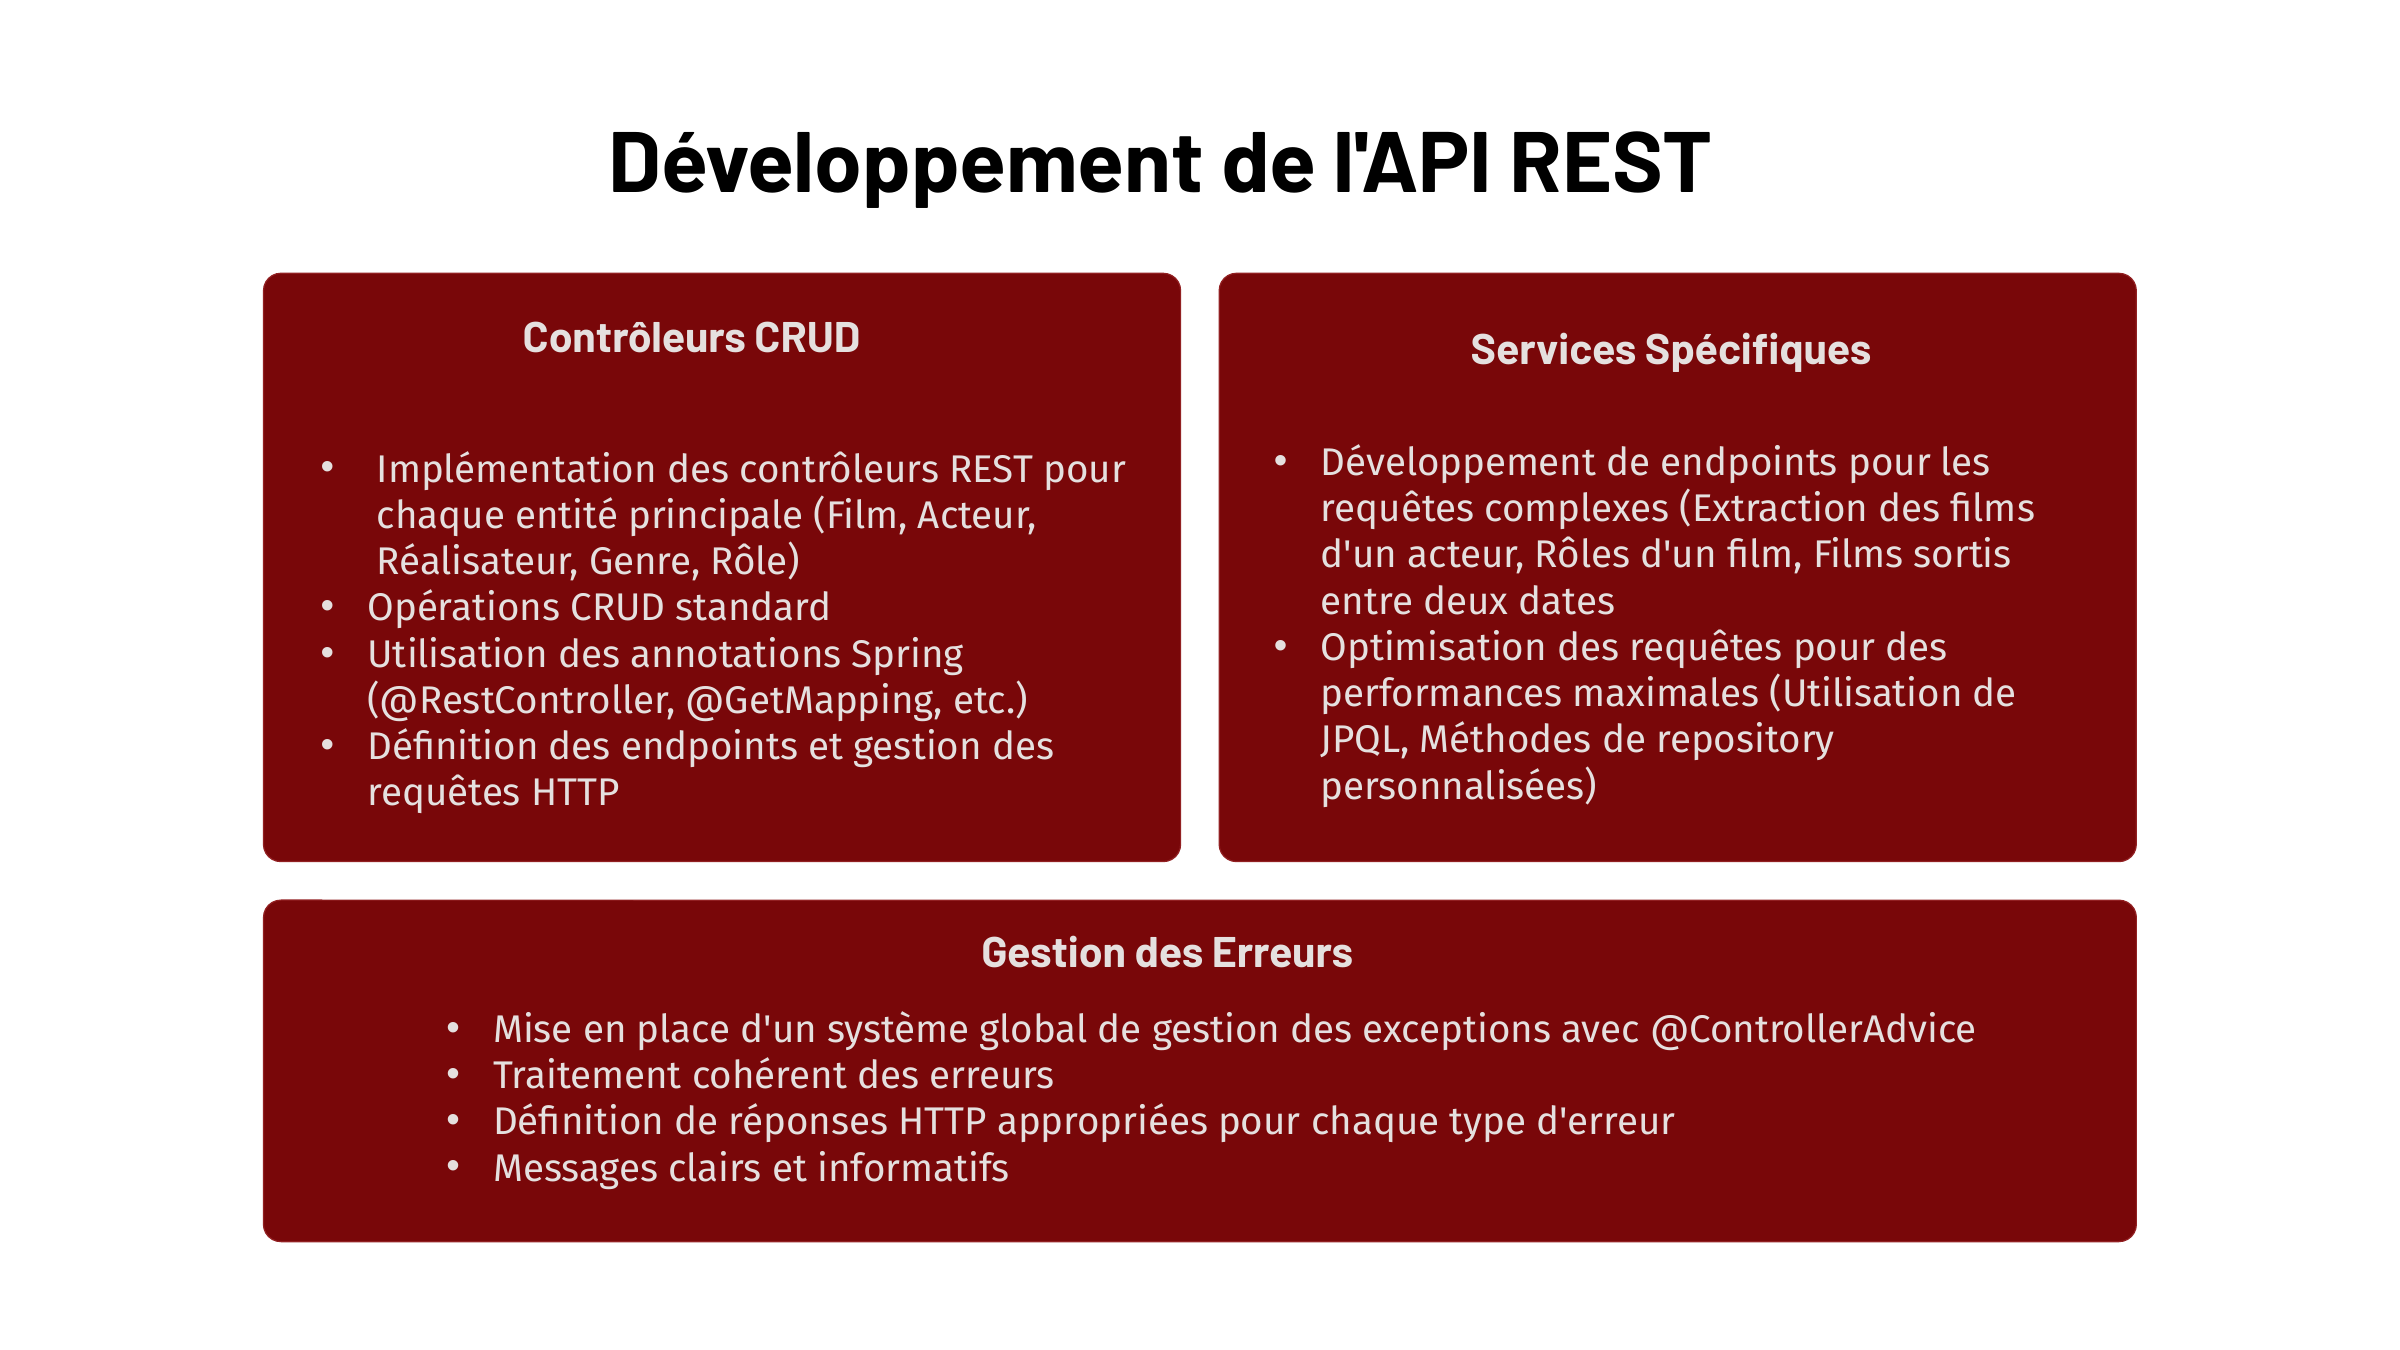

Développement de l'API REST

Contrôleurs CRUD
Services Spécifiques

Implémentation des contrôleurs REST pour chaque entité principale (Film, Acteur, Réalisateur, Genre, Rôle)
Opérations CRUD standard
Utilisation des annotations Spring (@RestController, @GetMapping, etc.)
Définition des endpoints et gestion des requêtes HTTP

Développement de endpoints pour les requêtes complexes (Extraction des films d'un acteur, Rôles d'un film, Films sortis entre deux dates
Optimisation des requêtes pour des performances maximales (Utilisation de JPQL, Méthodes de repository personnalisées)

Gestion des Erreurs
Mise en place d'un système global de gestion des exceptions avec @ControllerAdvice
Traitement cohérent des erreurs
Définition de réponses HTTP appropriées pour chaque type d'erreur
Messages clairs et informatifs